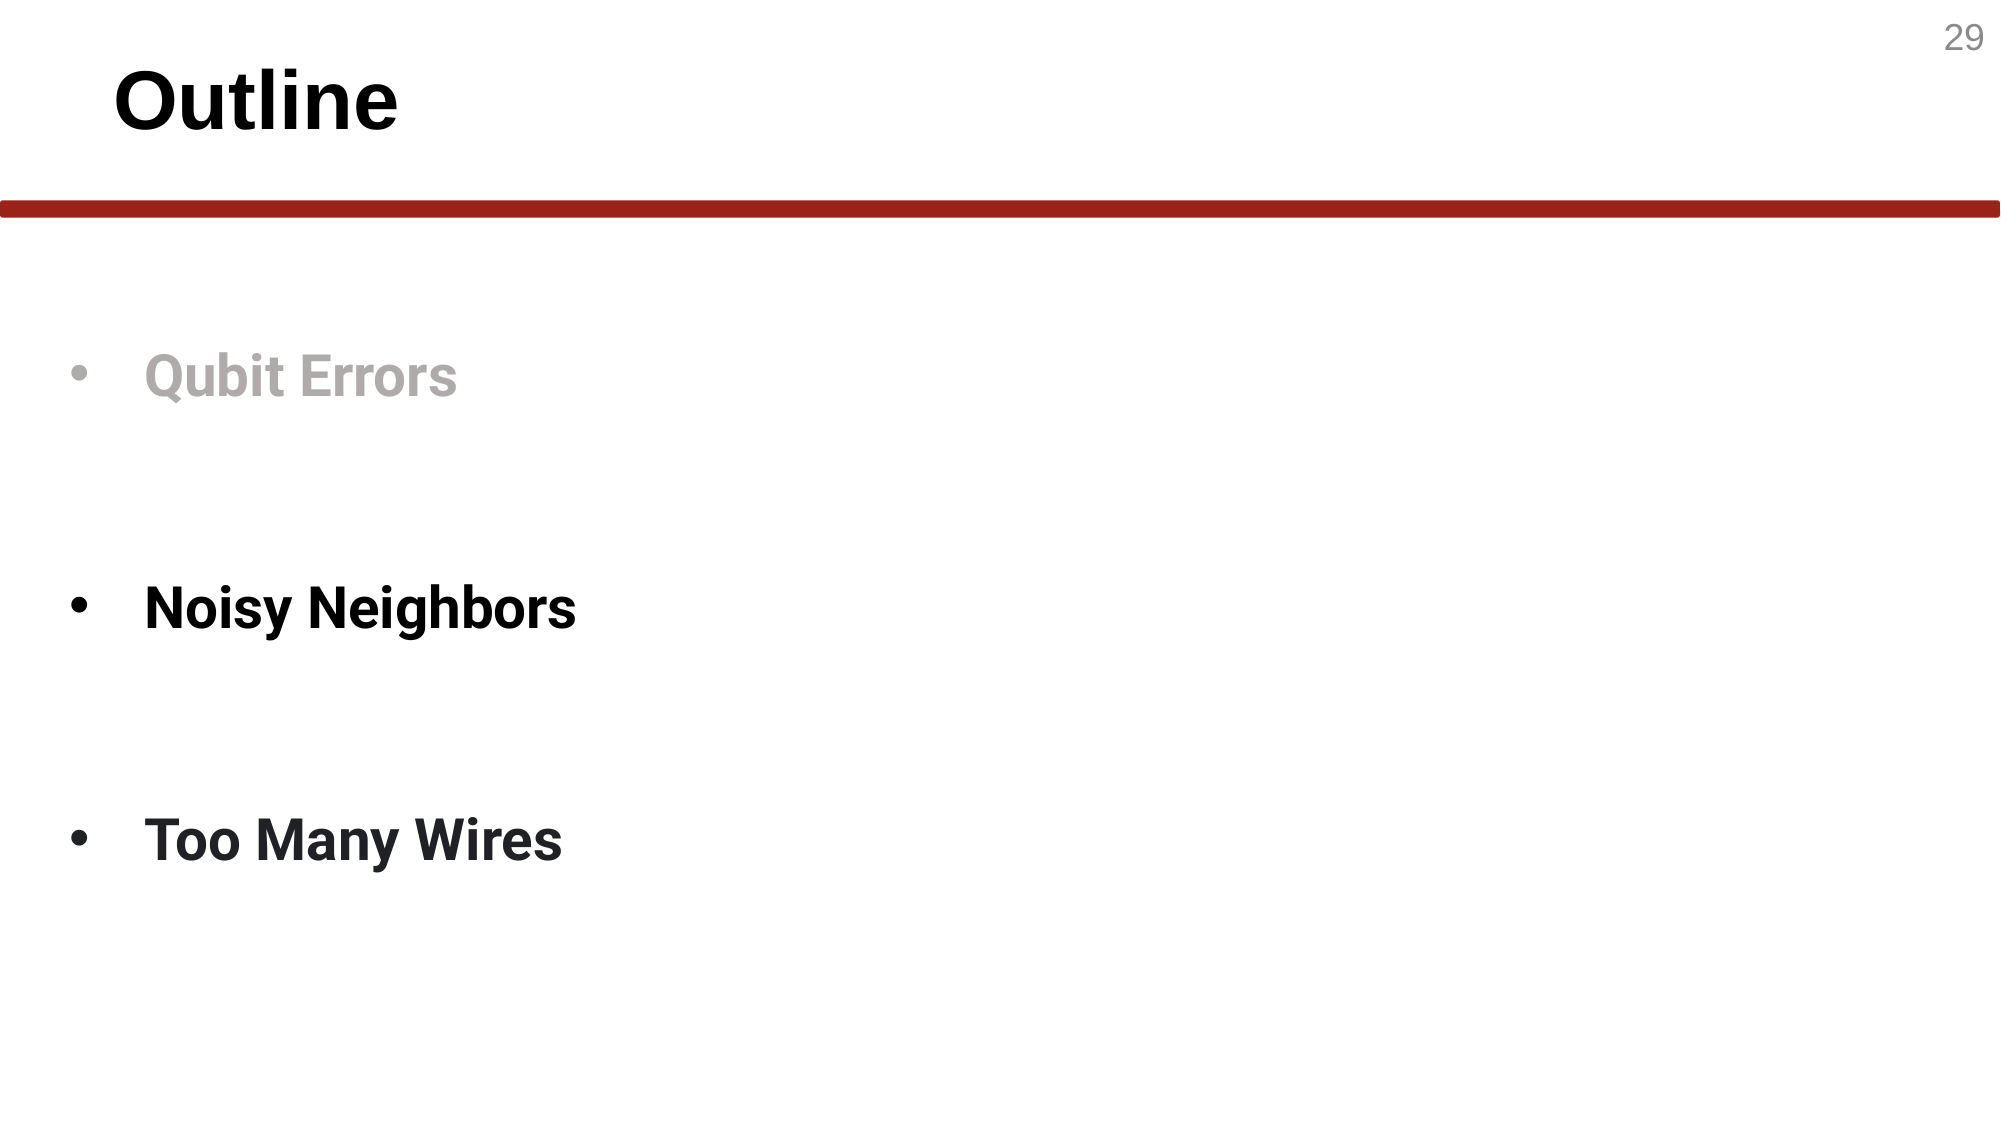

29
# Outline
Qubit Errors
Noisy Neighbors
Too Many Wires